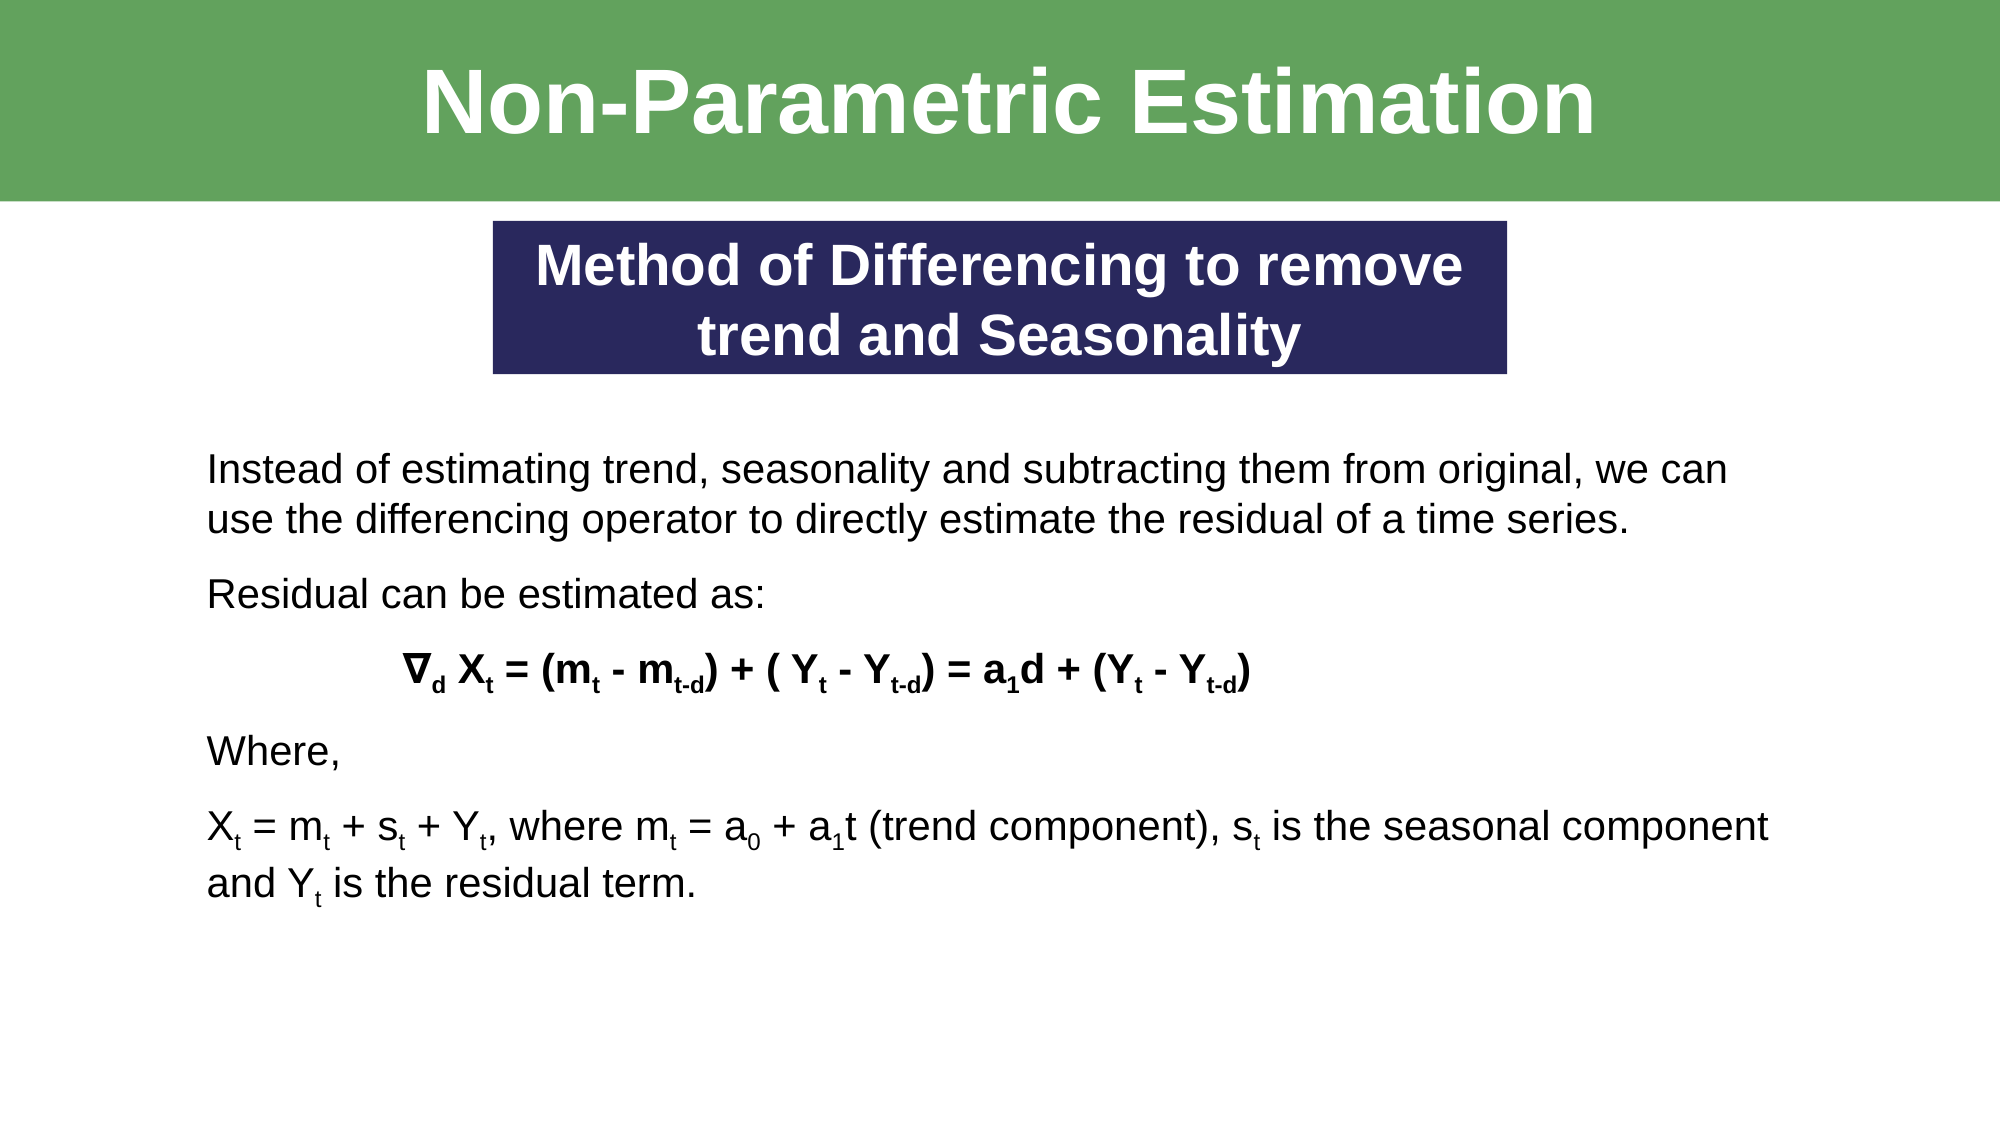

# Non-Parametric Estimation
Method of Differencing to remove trend and Seasonality
Instead of estimating trend, seasonality and subtracting them from original, we can use the differencing operator to directly estimate the residual of a time series.
Residual can be estimated as:
    ∇d Xt = (mt - mt-d) + ( Yt - Yt-d) = a1d + (Yt - Yt-d)
Where,
Xt = mt + st + Yt, where mt = a0 + a1t (trend component), st is the seasonal component and Yt is the residual term.